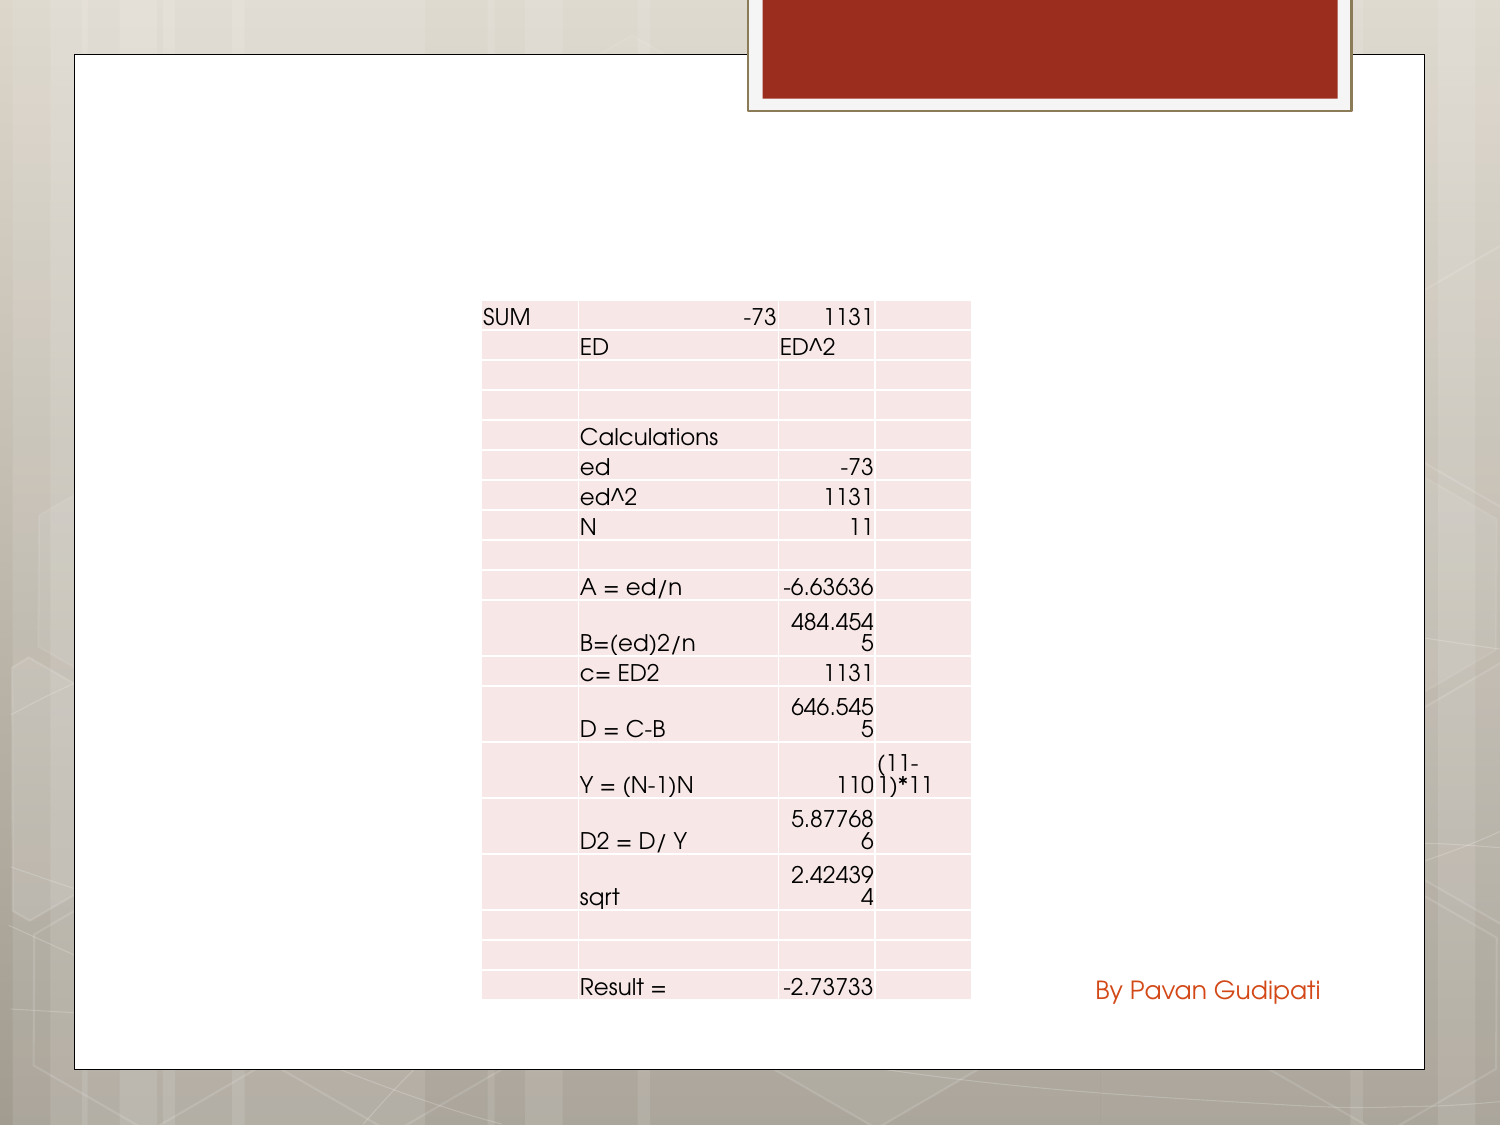

#
| SUM | -73 | 1131 |  |
| --- | --- | --- | --- |
|  | ED | ED^2 |  |
|  |  |  |  |
|  |  |  |  |
|  | Calculations |  |  |
|  | ed | -73 |  |
|  | ed^2 | 1131 |  |
|  | N | 11 |  |
|  |  |  |  |
|  | A = ed/n | -6.63636 |  |
|  | B=(ed)2/n | 484.4545 |  |
|  | c= ED2 | 1131 |  |
|  | D = C-B | 646.5455 |  |
|  | Y = (N-1)N | 110 | (11-1)\*11 |
|  | D2 = D/ Y | 5.877686 |  |
|  | sqrt | 2.424394 |  |
|  |  |  |  |
|  |  |  |  |
|  | Result = | -2.73733 |  |
By Pavan Gudipati